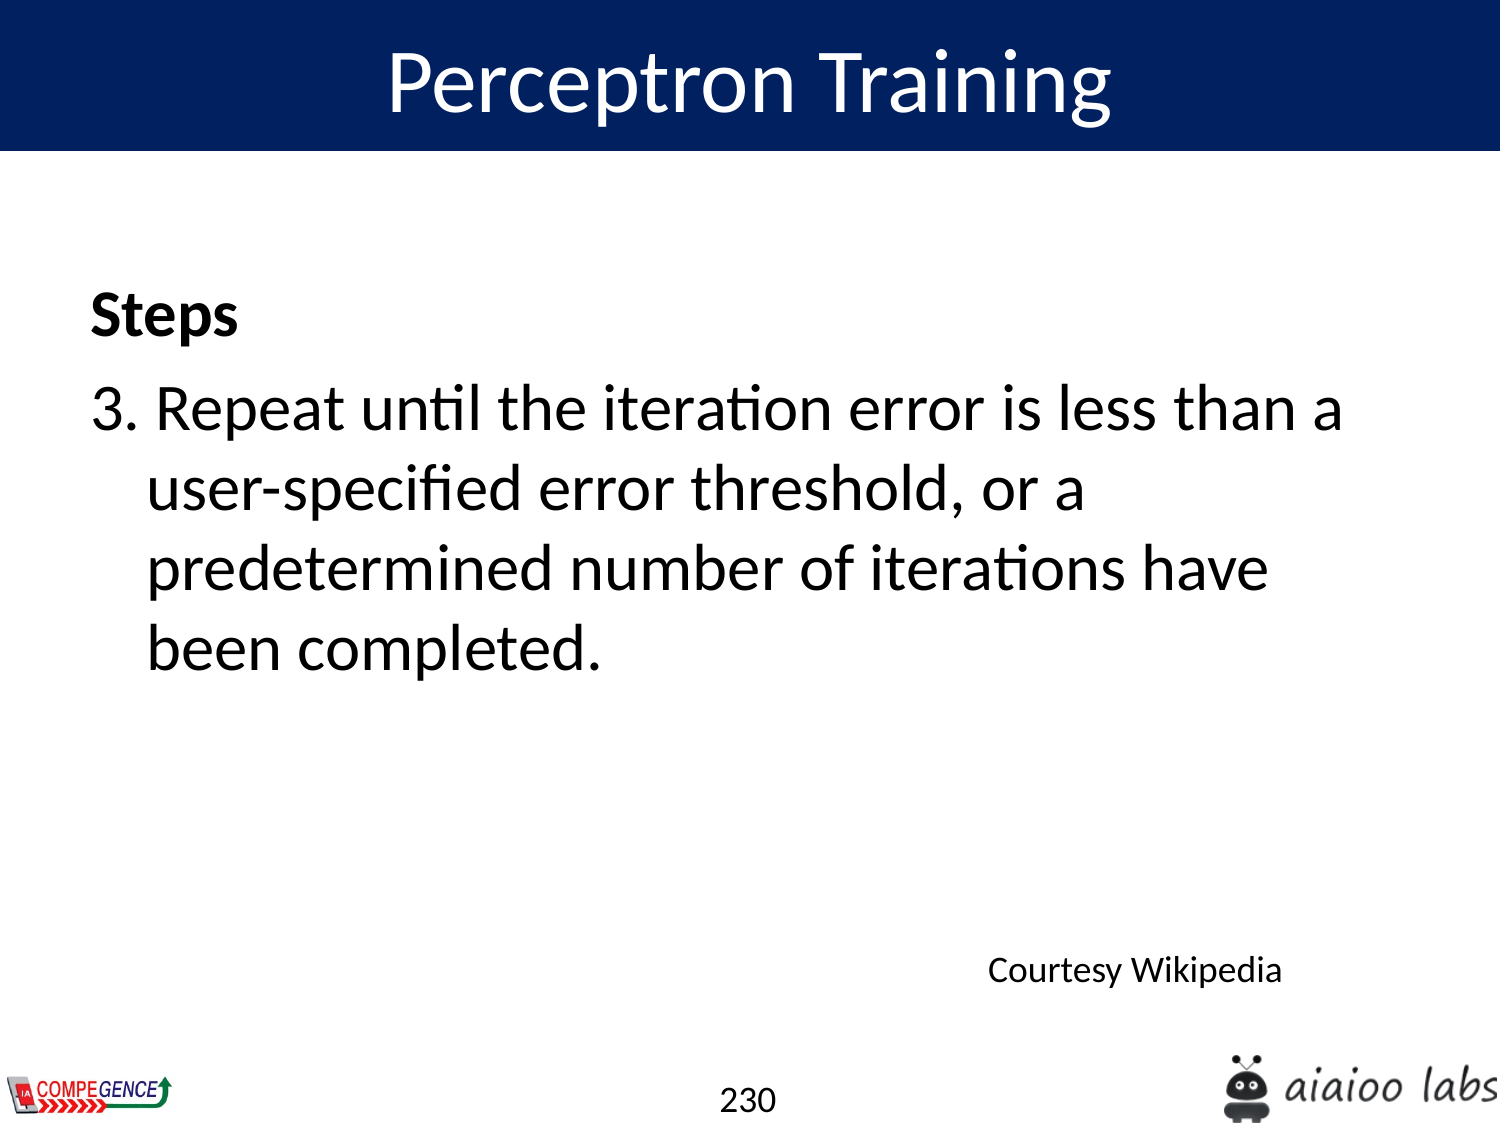

Perceptron Training
Steps
3. Repeat until the iteration error is less than a user-specified error threshold, or a predetermined number of iterations have been completed.
Courtesy Wikipedia